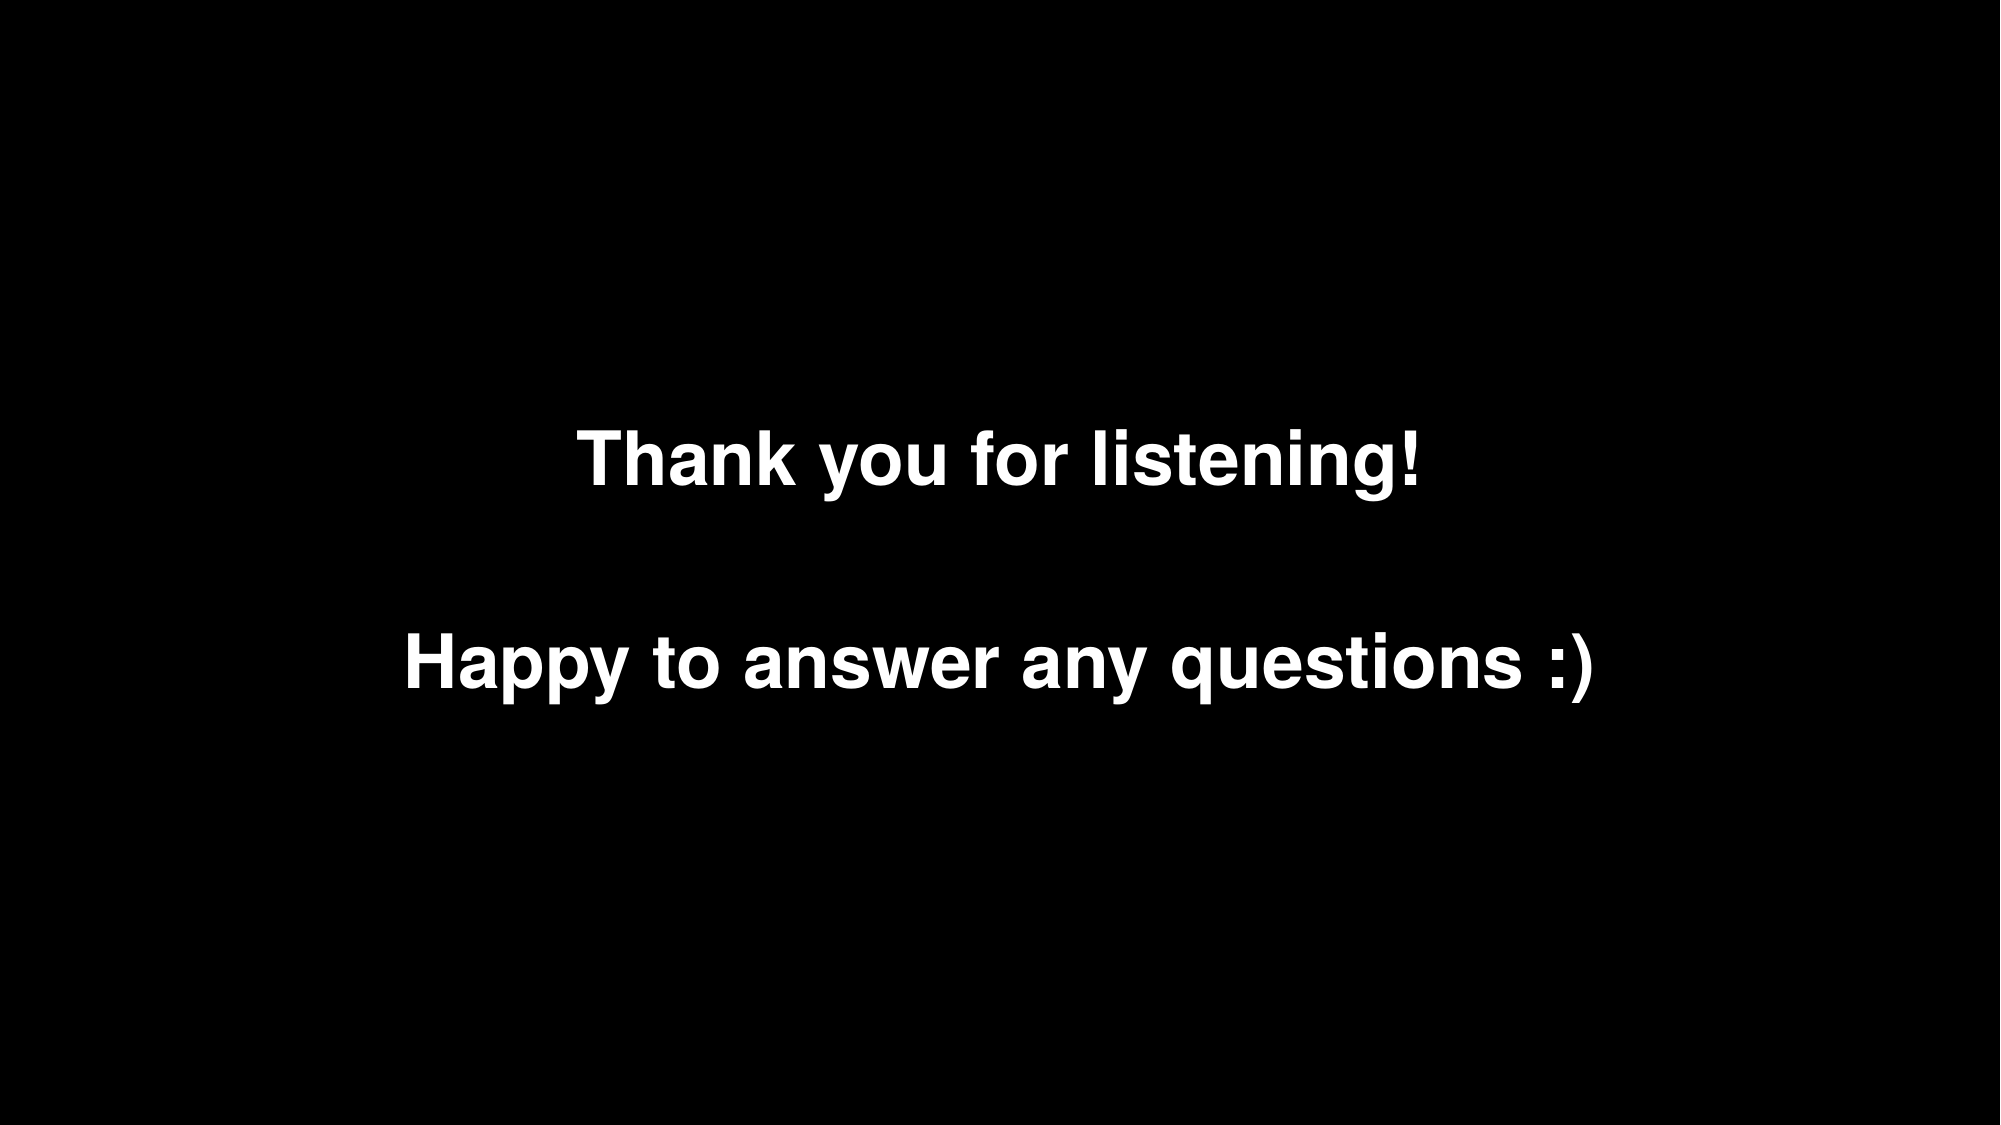

Thank you for listening!

Happy to answer any questions :)